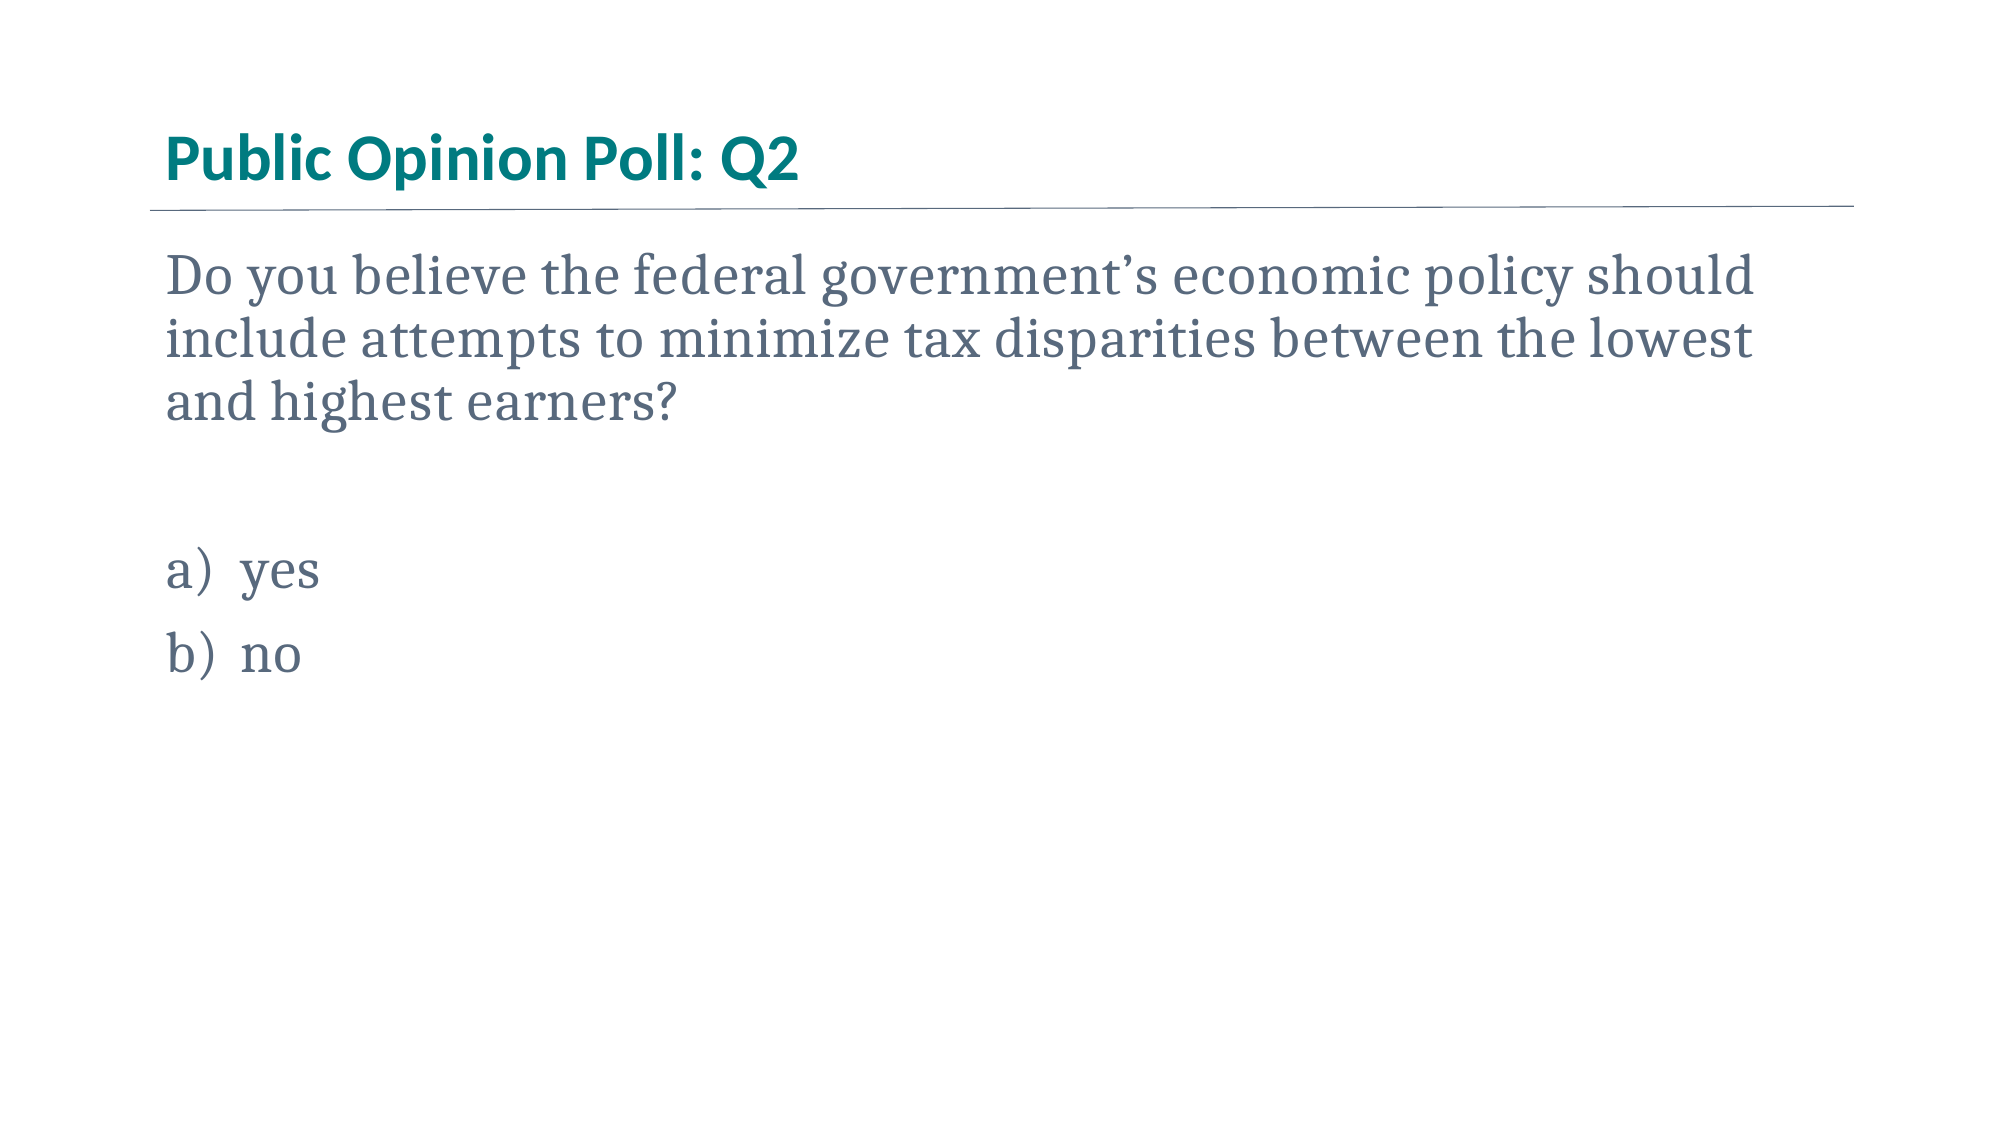

# Public Opinion Poll: Q2
Do you believe the federal government’s economic policy should include attempts to minimize tax disparities between the lowest and highest earners?

yes
no